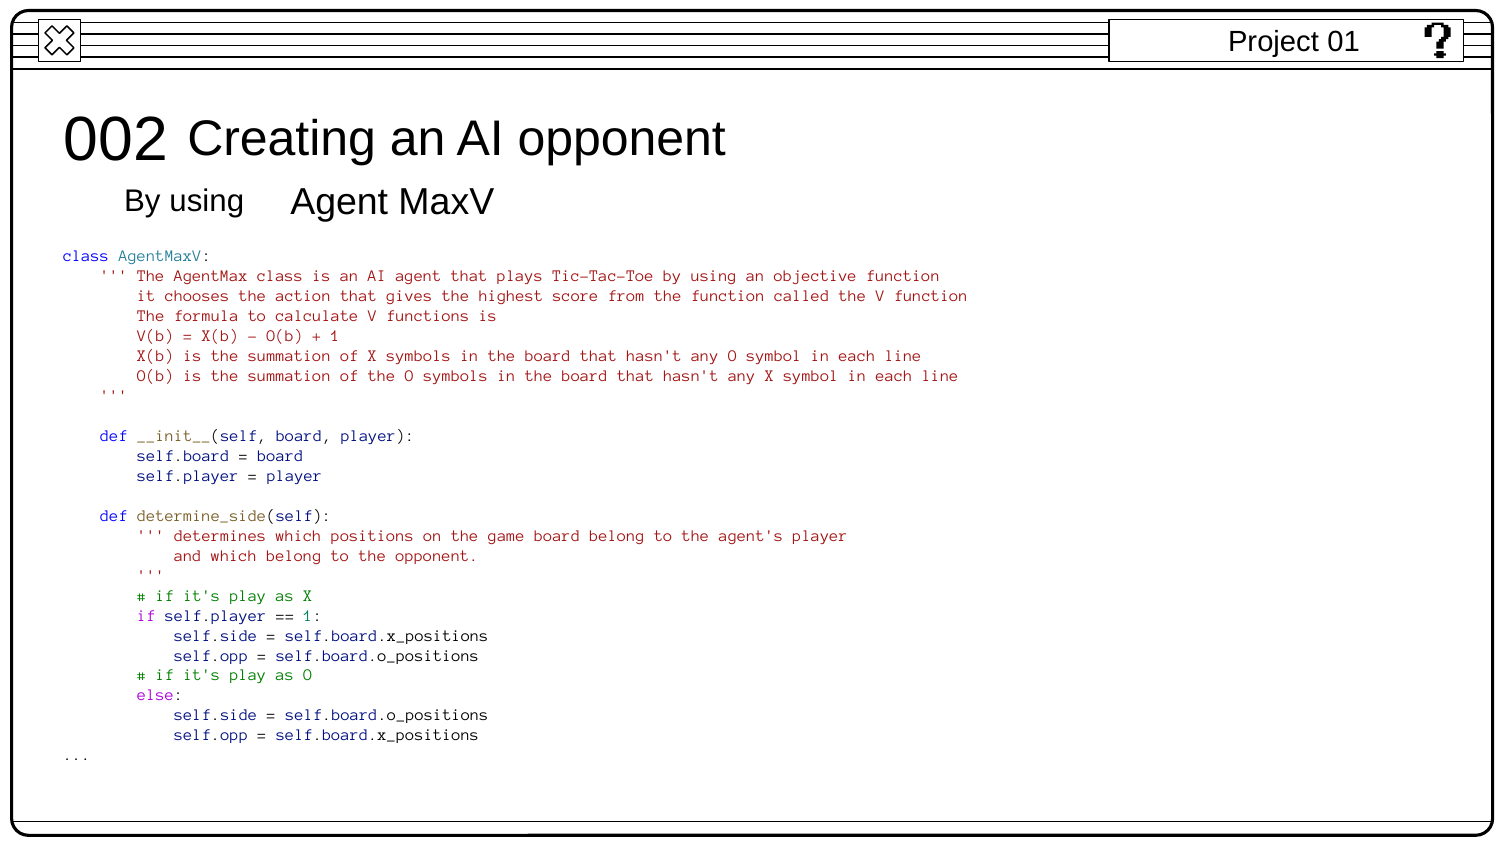

Project 01
002
Creating an AI opponent
Agent MaxV
By using
class AgentMaxV:
    ''' The AgentMax class is an AI agent that plays Tic-Tac-Toe by using an objective function
        it chooses the action that gives the highest score from the function called the V function
        The formula to calculate V functions is
        V(b) = X(b) - O(b) + 1
        X(b) is the summation of X symbols in the board that hasn't any O symbol in each line
        O(b) is the summation of the O symbols in the board that hasn't any X symbol in each line
    '''
    def __init__(self, board, player):
        self.board = board
        self.player = player

    def determine_side(self):
        ''' determines which positions on the game board belong to the agent's player
            and which belong to the opponent.
        '''
        # if it's play as X
        if self.player == 1:
            self.side = self.board.x_positions
            self.opp = self.board.o_positions
        # if it's play as O
        else:
            self.side = self.board.o_positions
            self.opp = self.board.x_positions
...